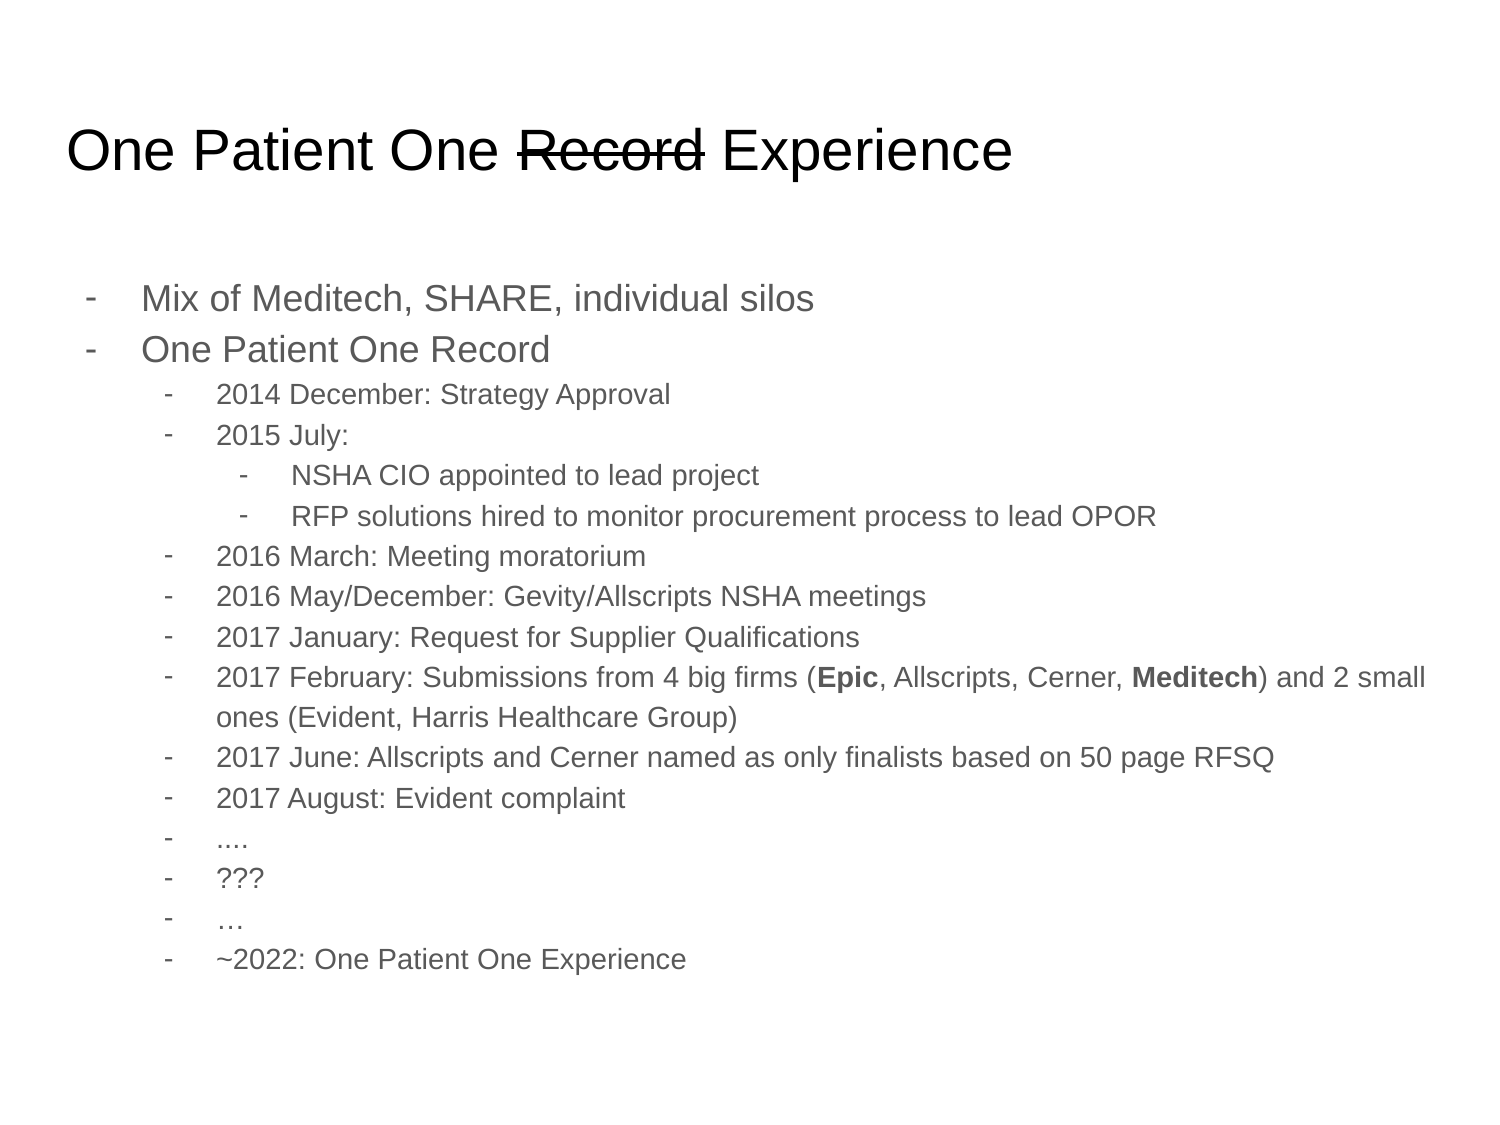

# One Patient One Record Experience
Mix of Meditech, SHARE, individual silos
One Patient One Record
2014 December: Strategy Approval
2015 July:
NSHA CIO appointed to lead project
RFP solutions hired to monitor procurement process to lead OPOR
2016 March: Meeting moratorium
2016 May/December: Gevity/Allscripts NSHA meetings
2017 January: Request for Supplier Qualifications
2017 February: Submissions from 4 big firms (Epic, Allscripts, Cerner, Meditech) and 2 small ones (Evident, Harris Healthcare Group)
2017 June: Allscripts and Cerner named as only finalists based on 50 page RFSQ
2017 August: Evident complaint
....
???
…
~2022: One Patient One Experience